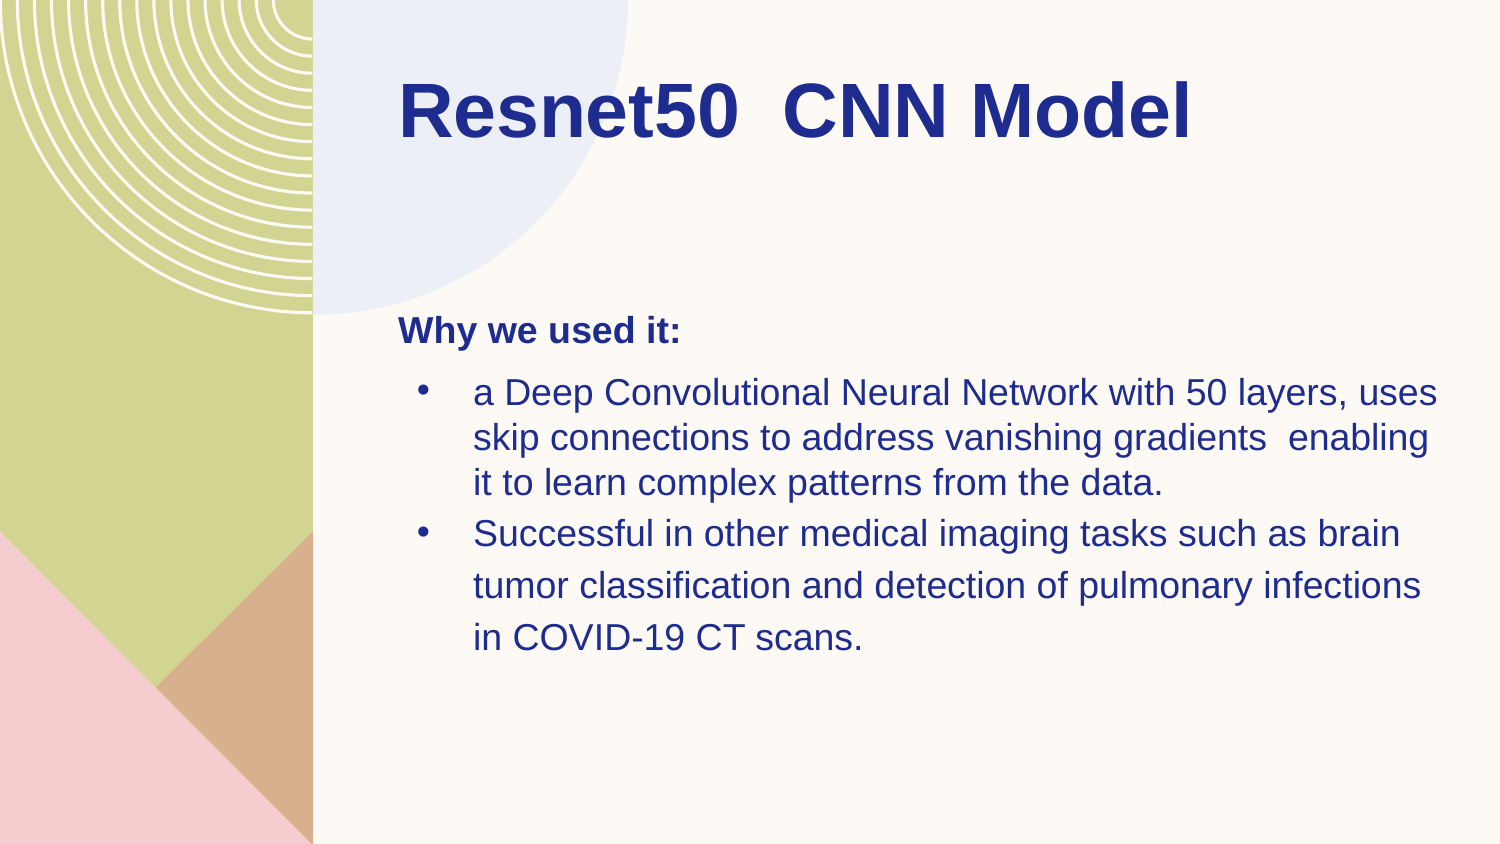

# Resnet50  CNN Model
Why we used it:
a Deep Convolutional Neural Network with 50 layers, uses skip connections to address vanishing gradients  enabling it to learn complex patterns from the data.
Successful in other medical imaging tasks such as brain tumor classification and detection of pulmonary infections in COVID-19 CT scans.